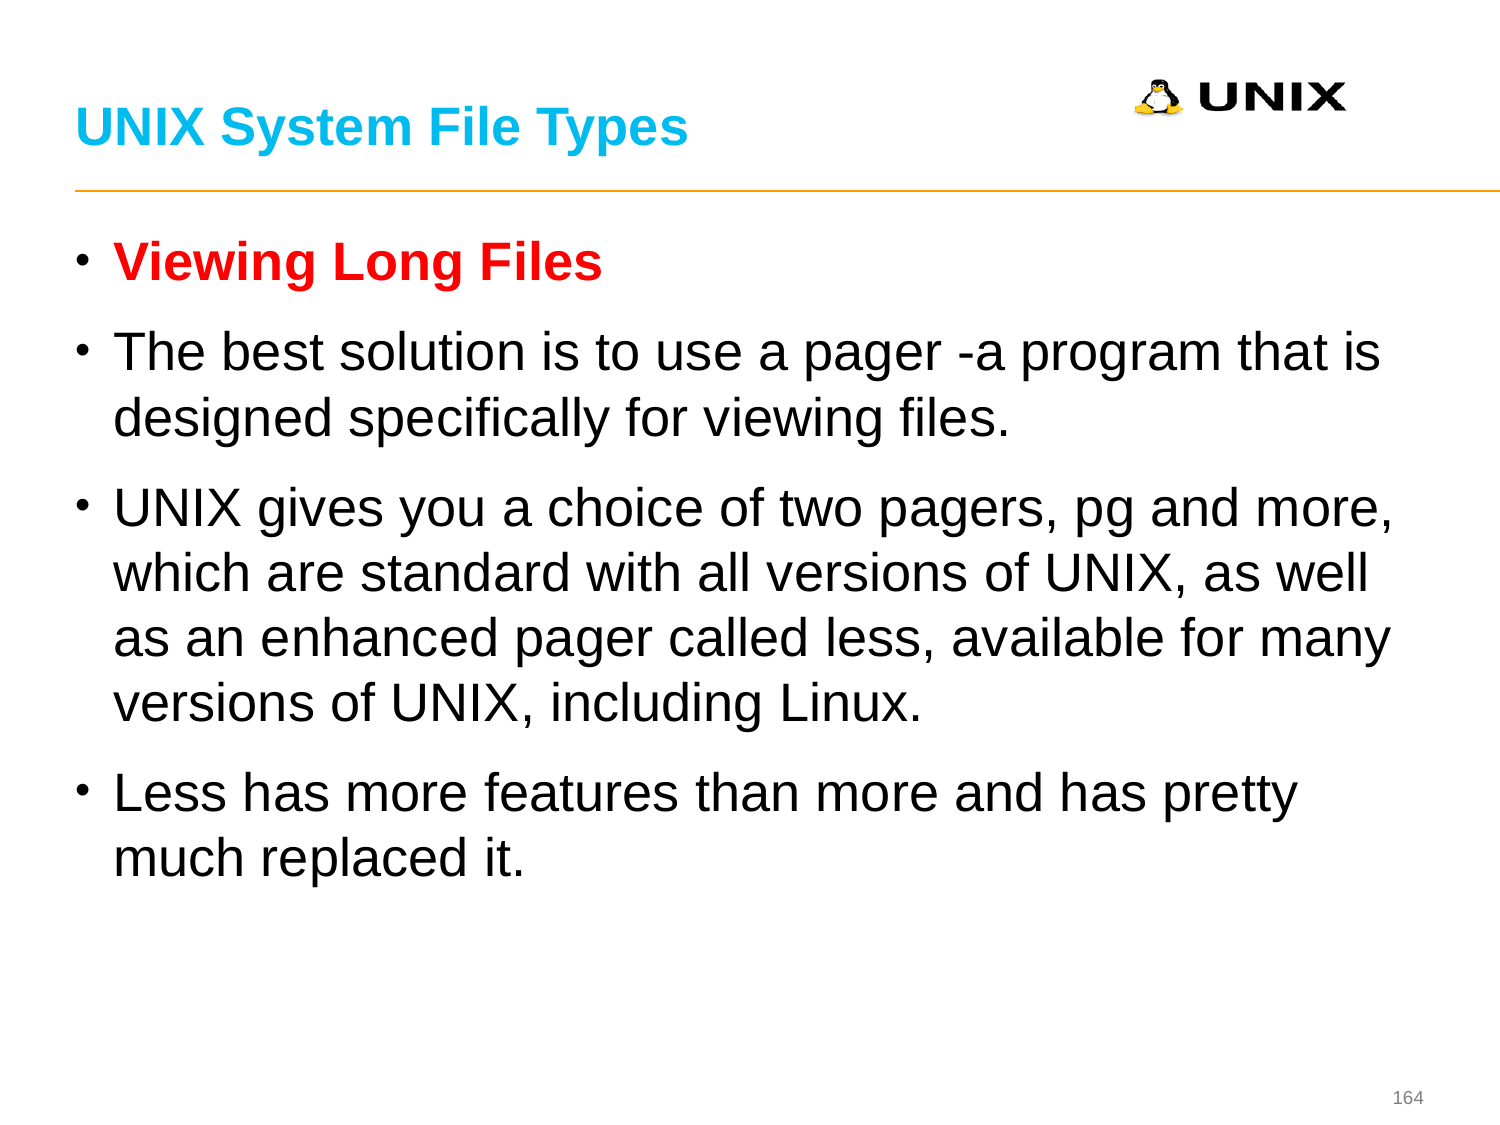

# UNIX System File Types
Viewing Long Files
The best solution is to use a pager -a program that is designed specifically for viewing files.
UNIX gives you a choice of two pagers, pg and more, which are standard with all versions of UNIX, as well as an enhanced pager called less, available for many versions of UNIX, including Linux.
Less has more features than more and has pretty much replaced it.